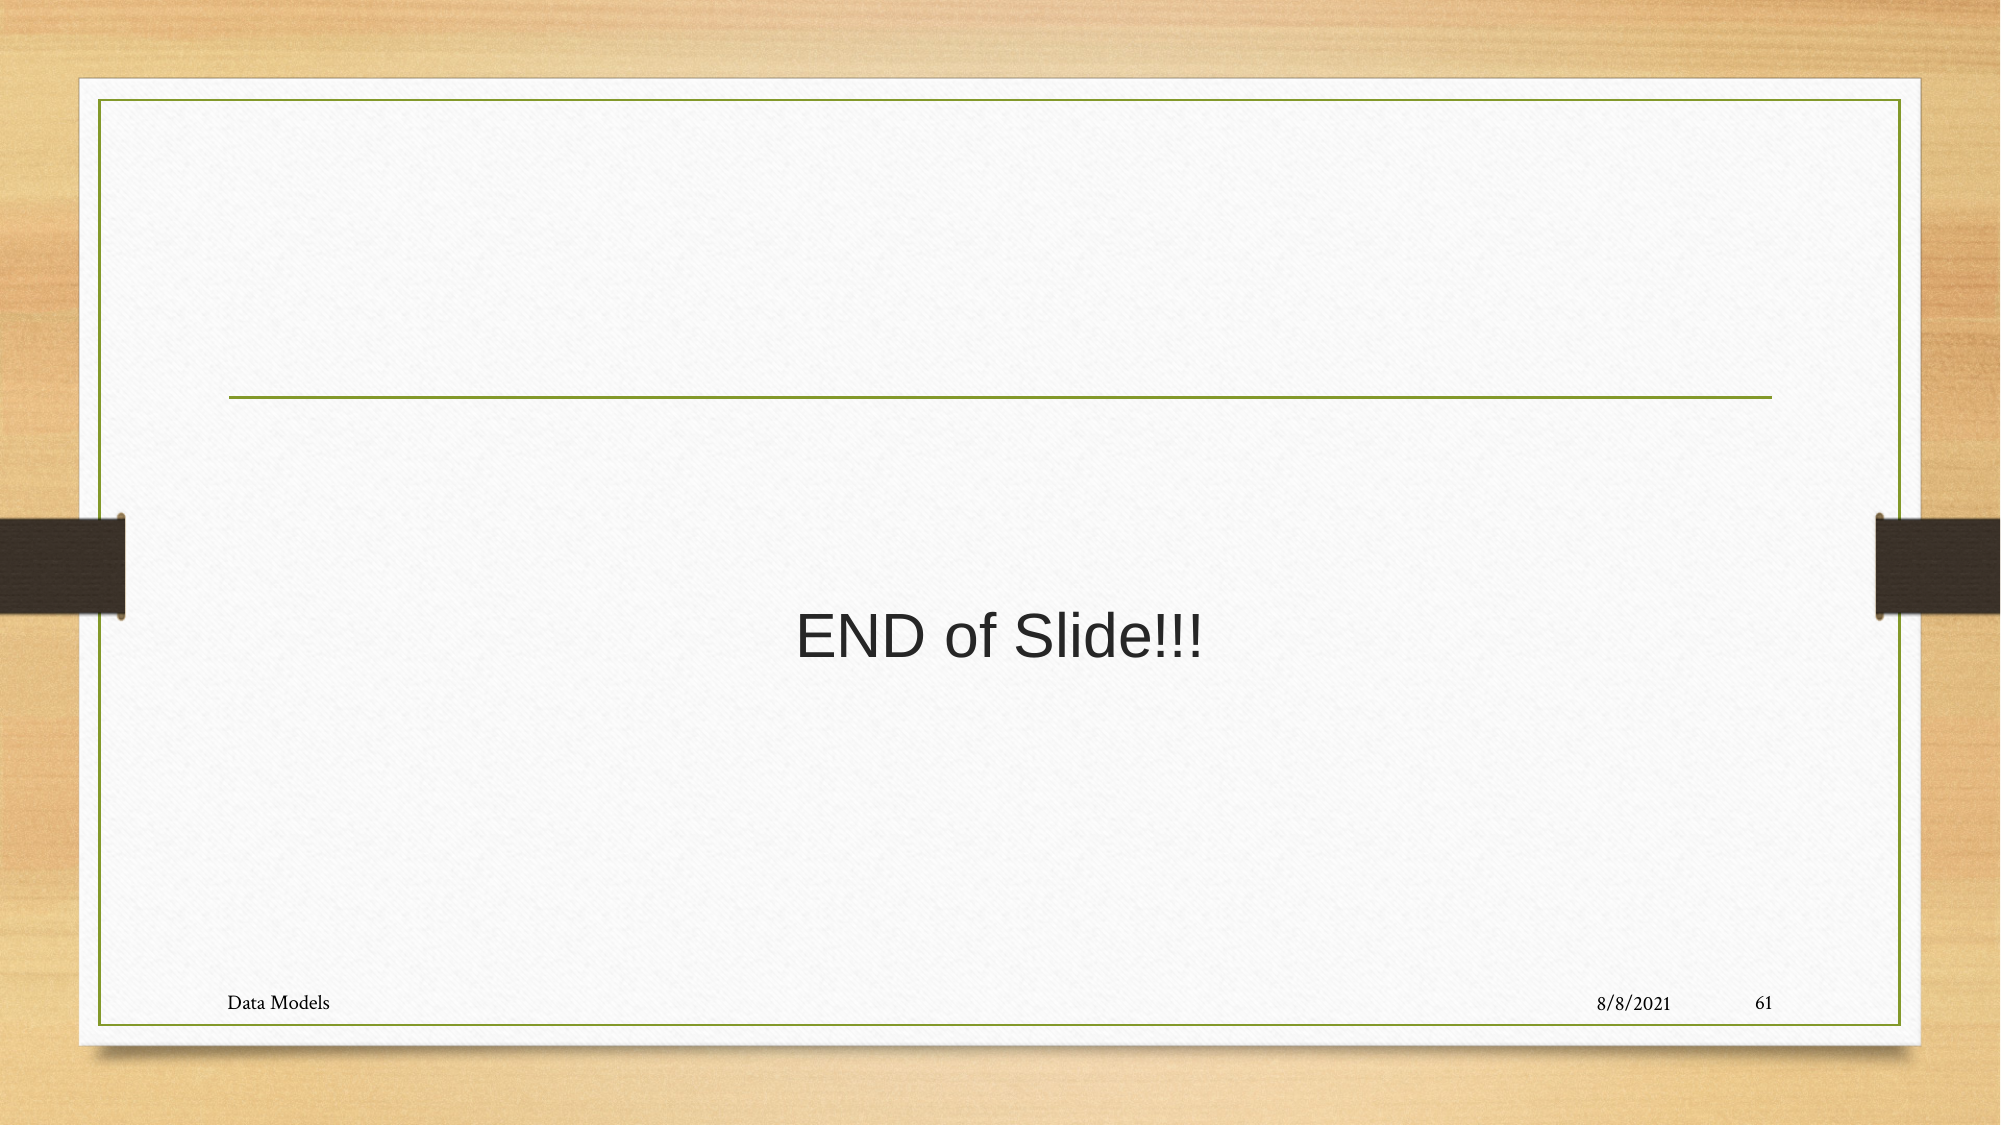

#

END of Slide!!!

Data Models
8/8/2021
61